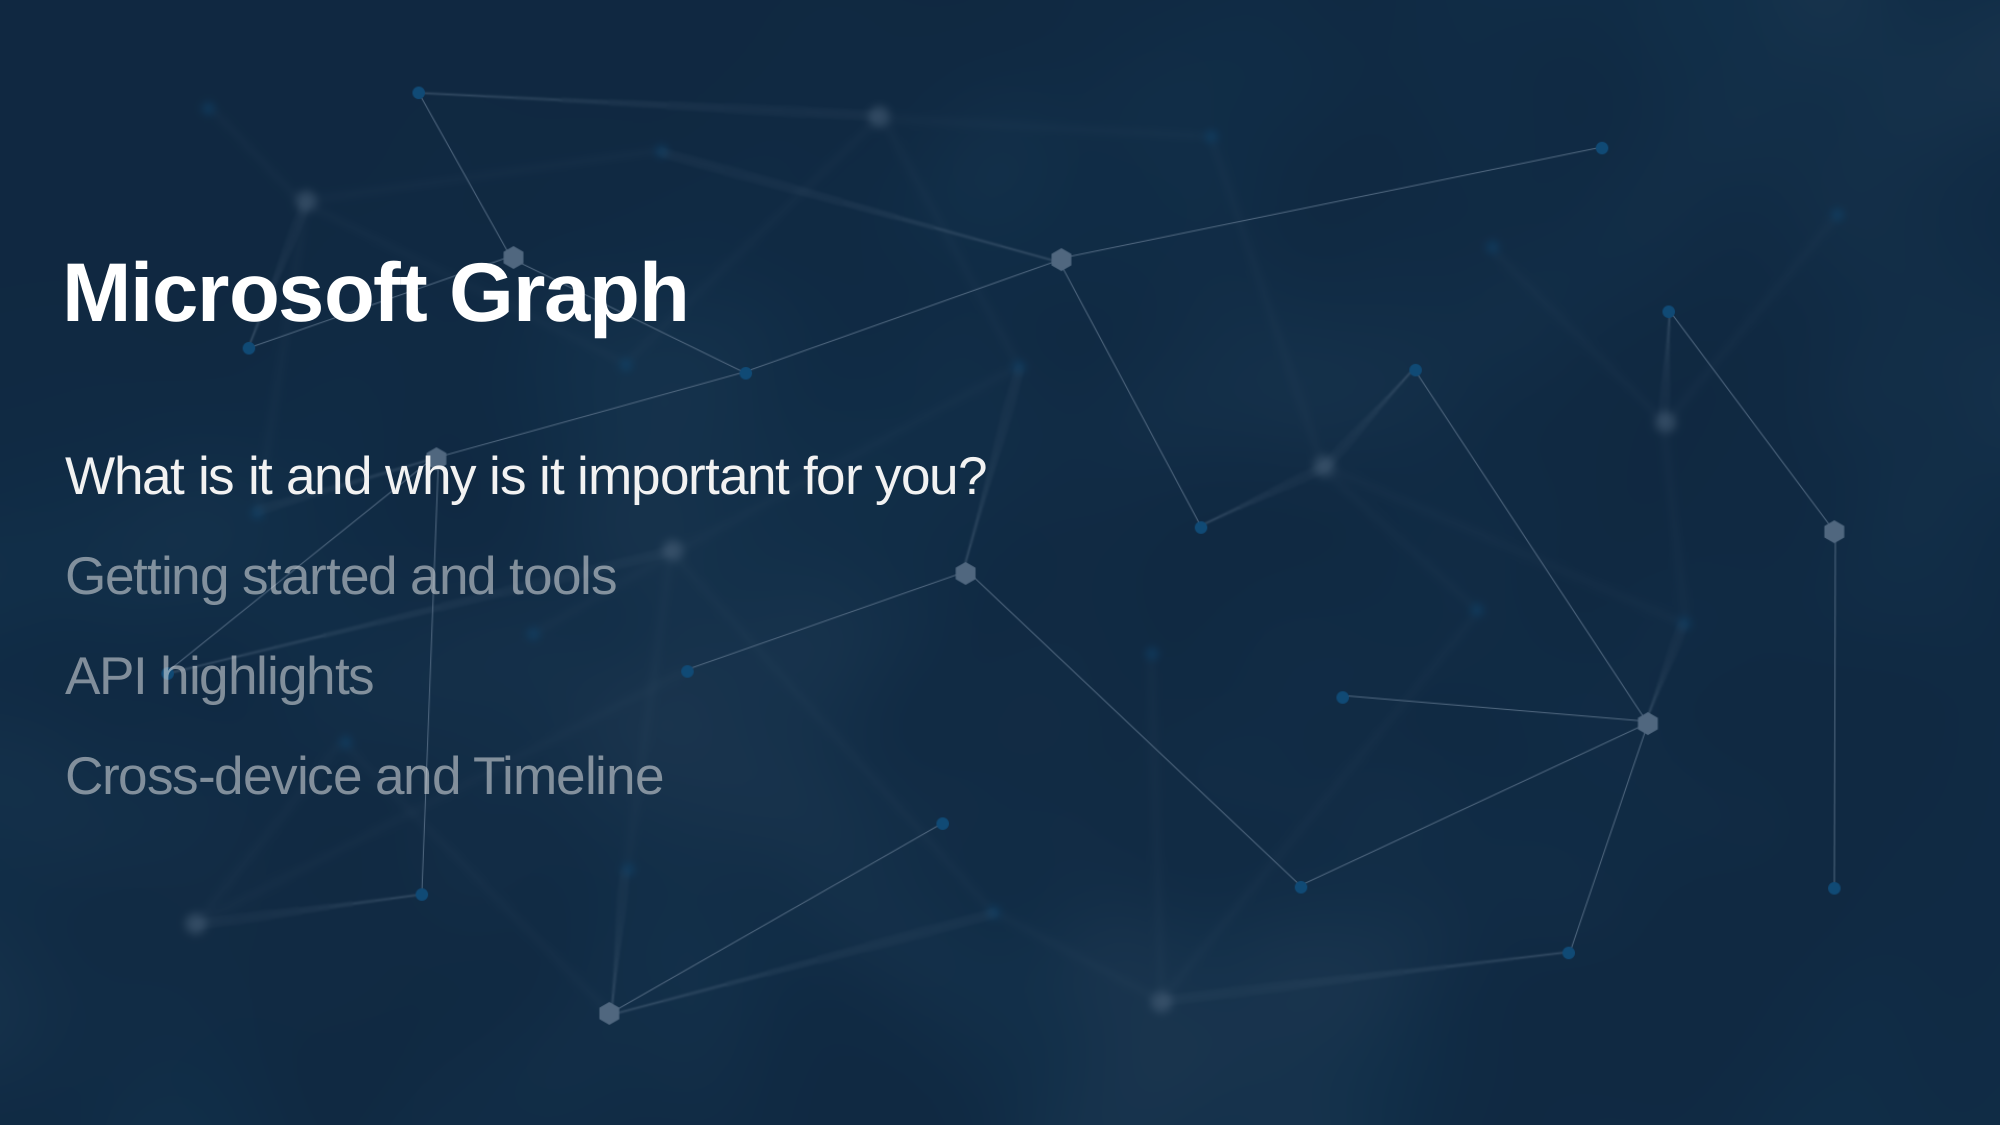

# Microsoft Graph
What is it and why is it important for you?
Getting started and tools
API highlights
Cross-device and Timeline